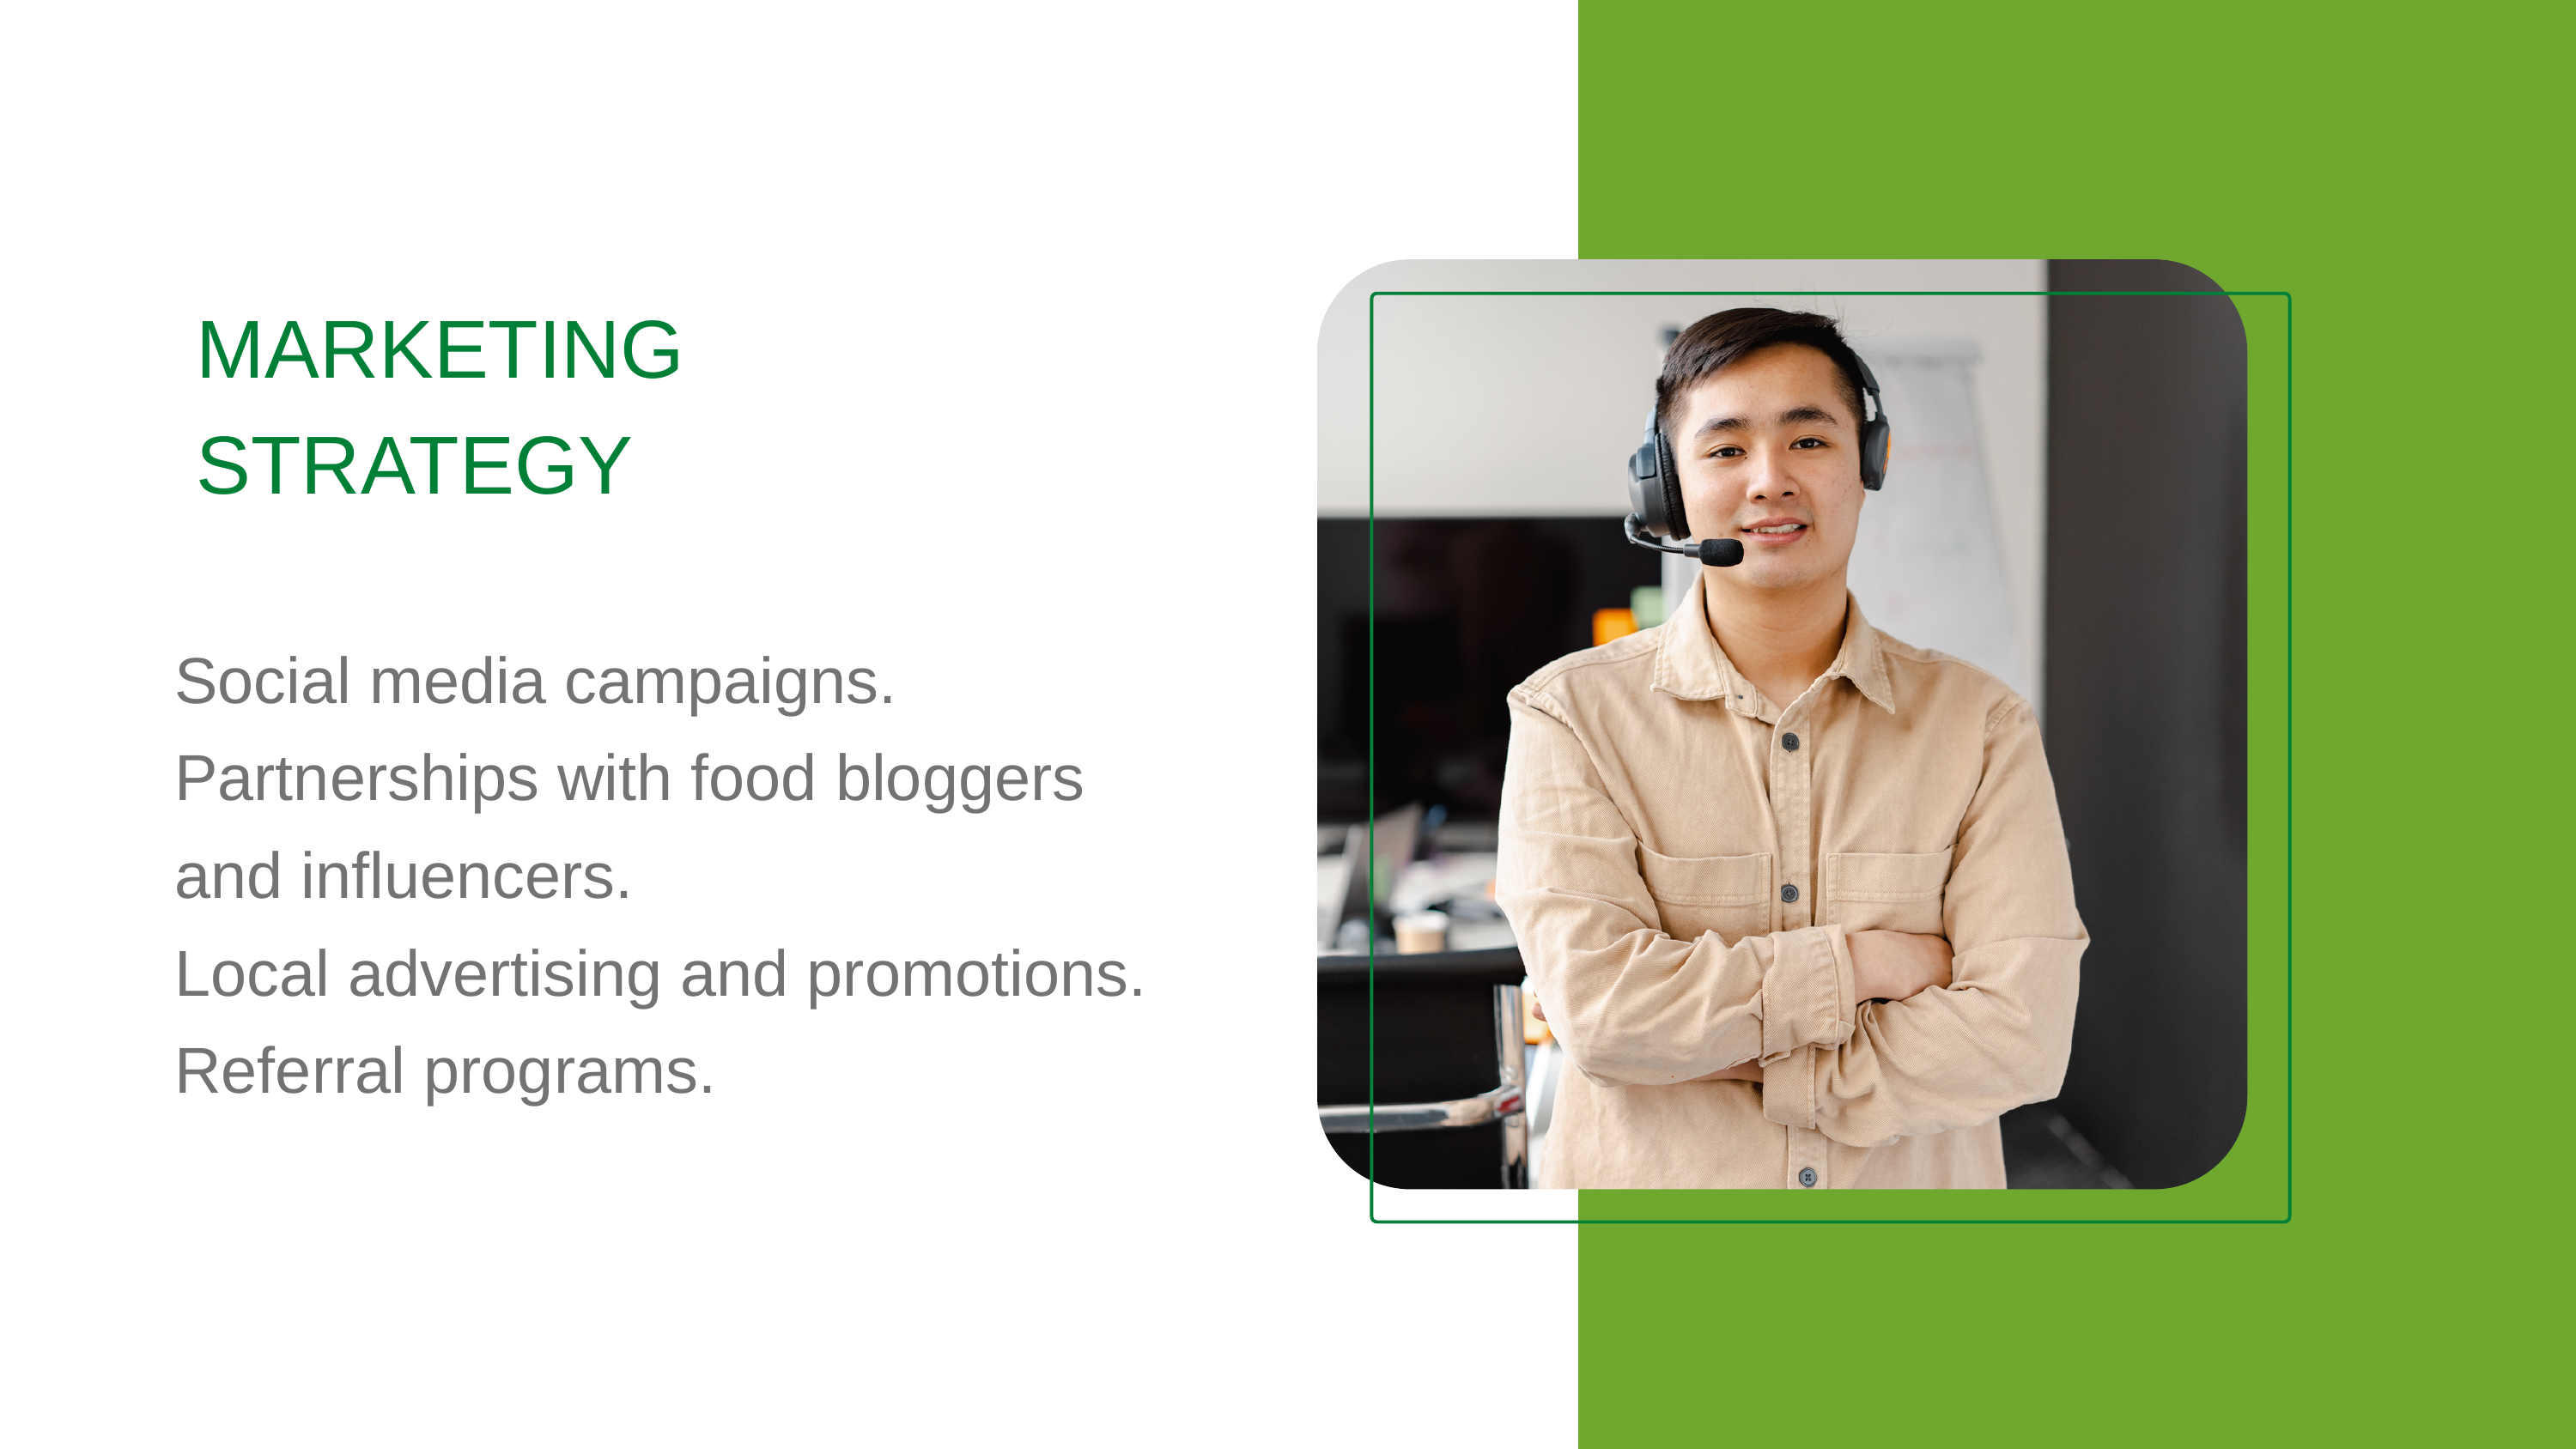

MARKETING STRATEGY

Social media campaigns.
Partnerships with food bloggers and influencers.
Local advertising and promotions.
Referral programs.